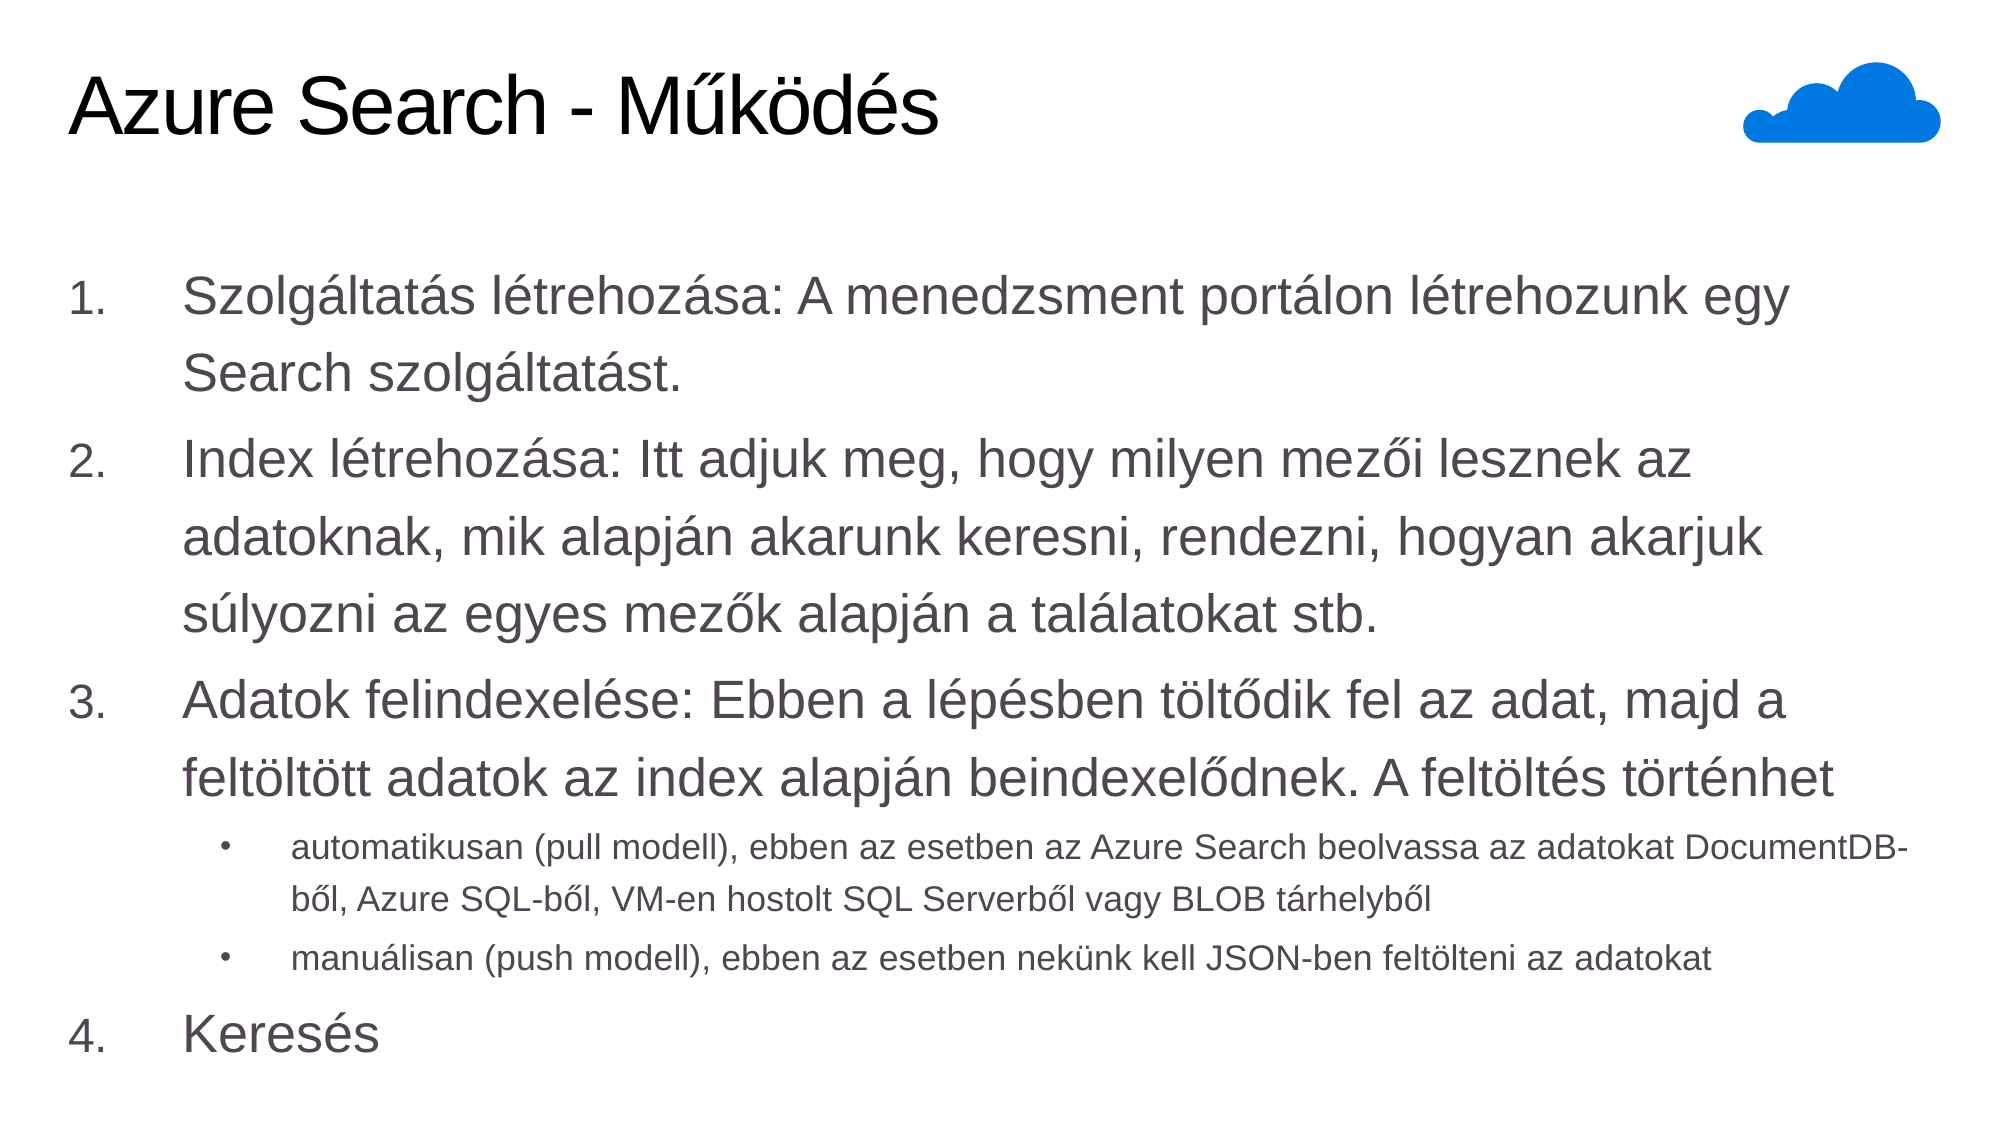

# Azure Search - Működés
Szolgáltatás létrehozása: A menedzsment portálon létrehozunk egy Search szolgáltatást.
Index létrehozása: Itt adjuk meg, hogy milyen mezői lesznek az adatoknak, mik alapján akarunk keresni, rendezni, hogyan akarjuk súlyozni az egyes mezők alapján a találatokat stb.
Adatok felindexelése: Ebben a lépésben töltődik fel az adat, majd a feltöltött adatok az index alapján beindexelődnek. A feltöltés történhet
automatikusan (pull modell), ebben az esetben az Azure Search beolvassa az adatokat DocumentDB-ből, Azure SQL-ből, VM-en hostolt SQL Serverből vagy BLOB tárhelyből
manuálisan (push modell), ebben az esetben nekünk kell JSON-ben feltölteni az adatokat
Keresés